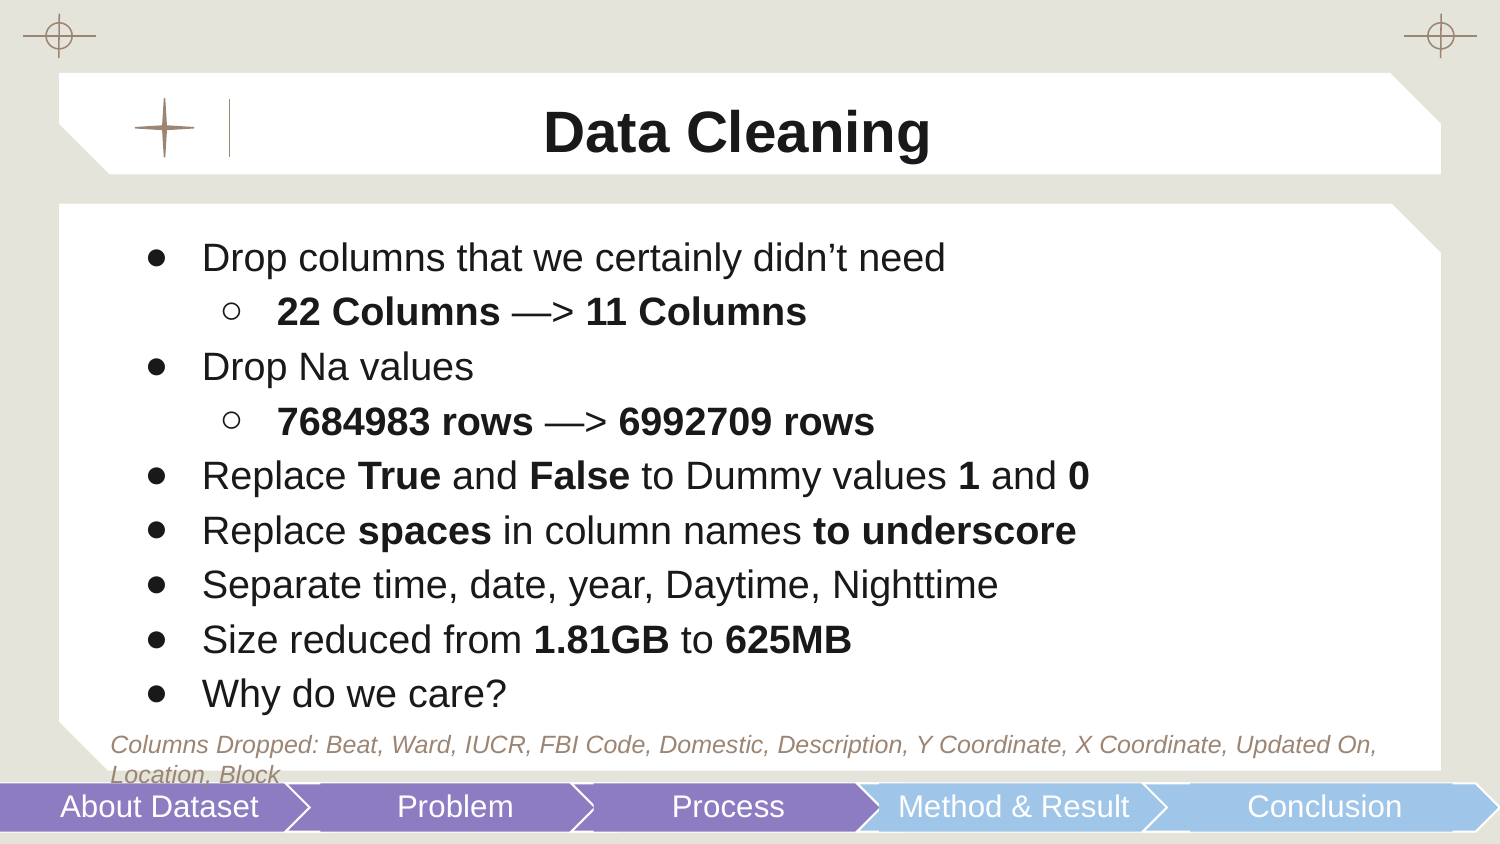

Data Cleaning
Drop columns that we certainly didn’t need
22 Columns —> 11 Columns
Drop Na values
7684983 rows —> 6992709 rows
Replace True and False to Dummy values 1 and 0
Replace spaces in column names to underscore
Separate time, date, year, Daytime, Nighttime
Size reduced from 1.81GB to 625MB
Why do we care?
Columns Dropped: Beat, Ward, IUCR, FBI Code, Domestic, Description, Y Coordinate, X Coordinate, Updated On, Location, Block
About Dataset

Problem

Process

Method & Result

Conclusion